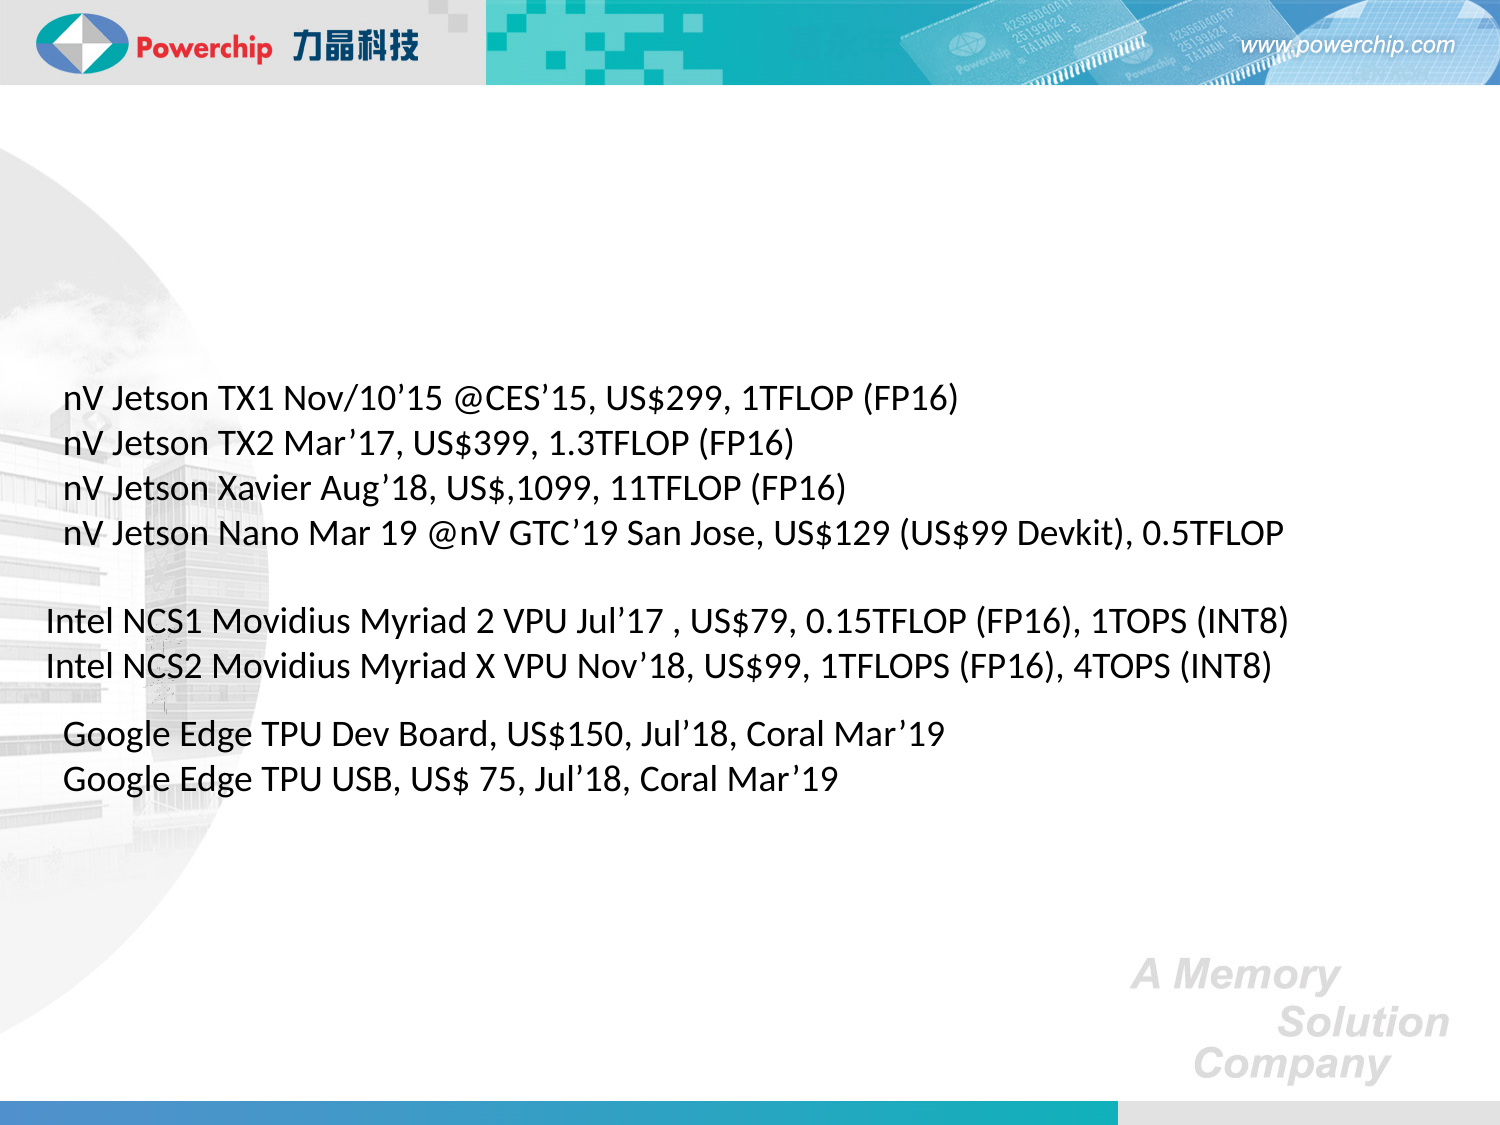

#
nV Jetson TX1 Nov/10’15 @CES’15, US$299, 1TFLOP (FP16)
nV Jetson TX2 Mar’17, US$399, 1.3TFLOP (FP16)
nV Jetson Xavier Aug’18, US$,1099, 11TFLOP (FP16)
nV Jetson Nano Mar 19 @nV GTC’19 San Jose, US$129 (US$99 Devkit), 0.5TFLOP
Intel NCS1 Movidius Myriad 2 VPU Jul’17 , US$79, 0.15TFLOP (FP16), 1TOPS (INT8)
Intel NCS2 Movidius Myriad X VPU Nov’18, US$99, 1TFLOPS (FP16), 4TOPS (INT8)
Google Edge TPU Dev Board, US$150, Jul’18, Coral Mar’19
Google Edge TPU USB, US$ 75, Jul’18, Coral Mar’19